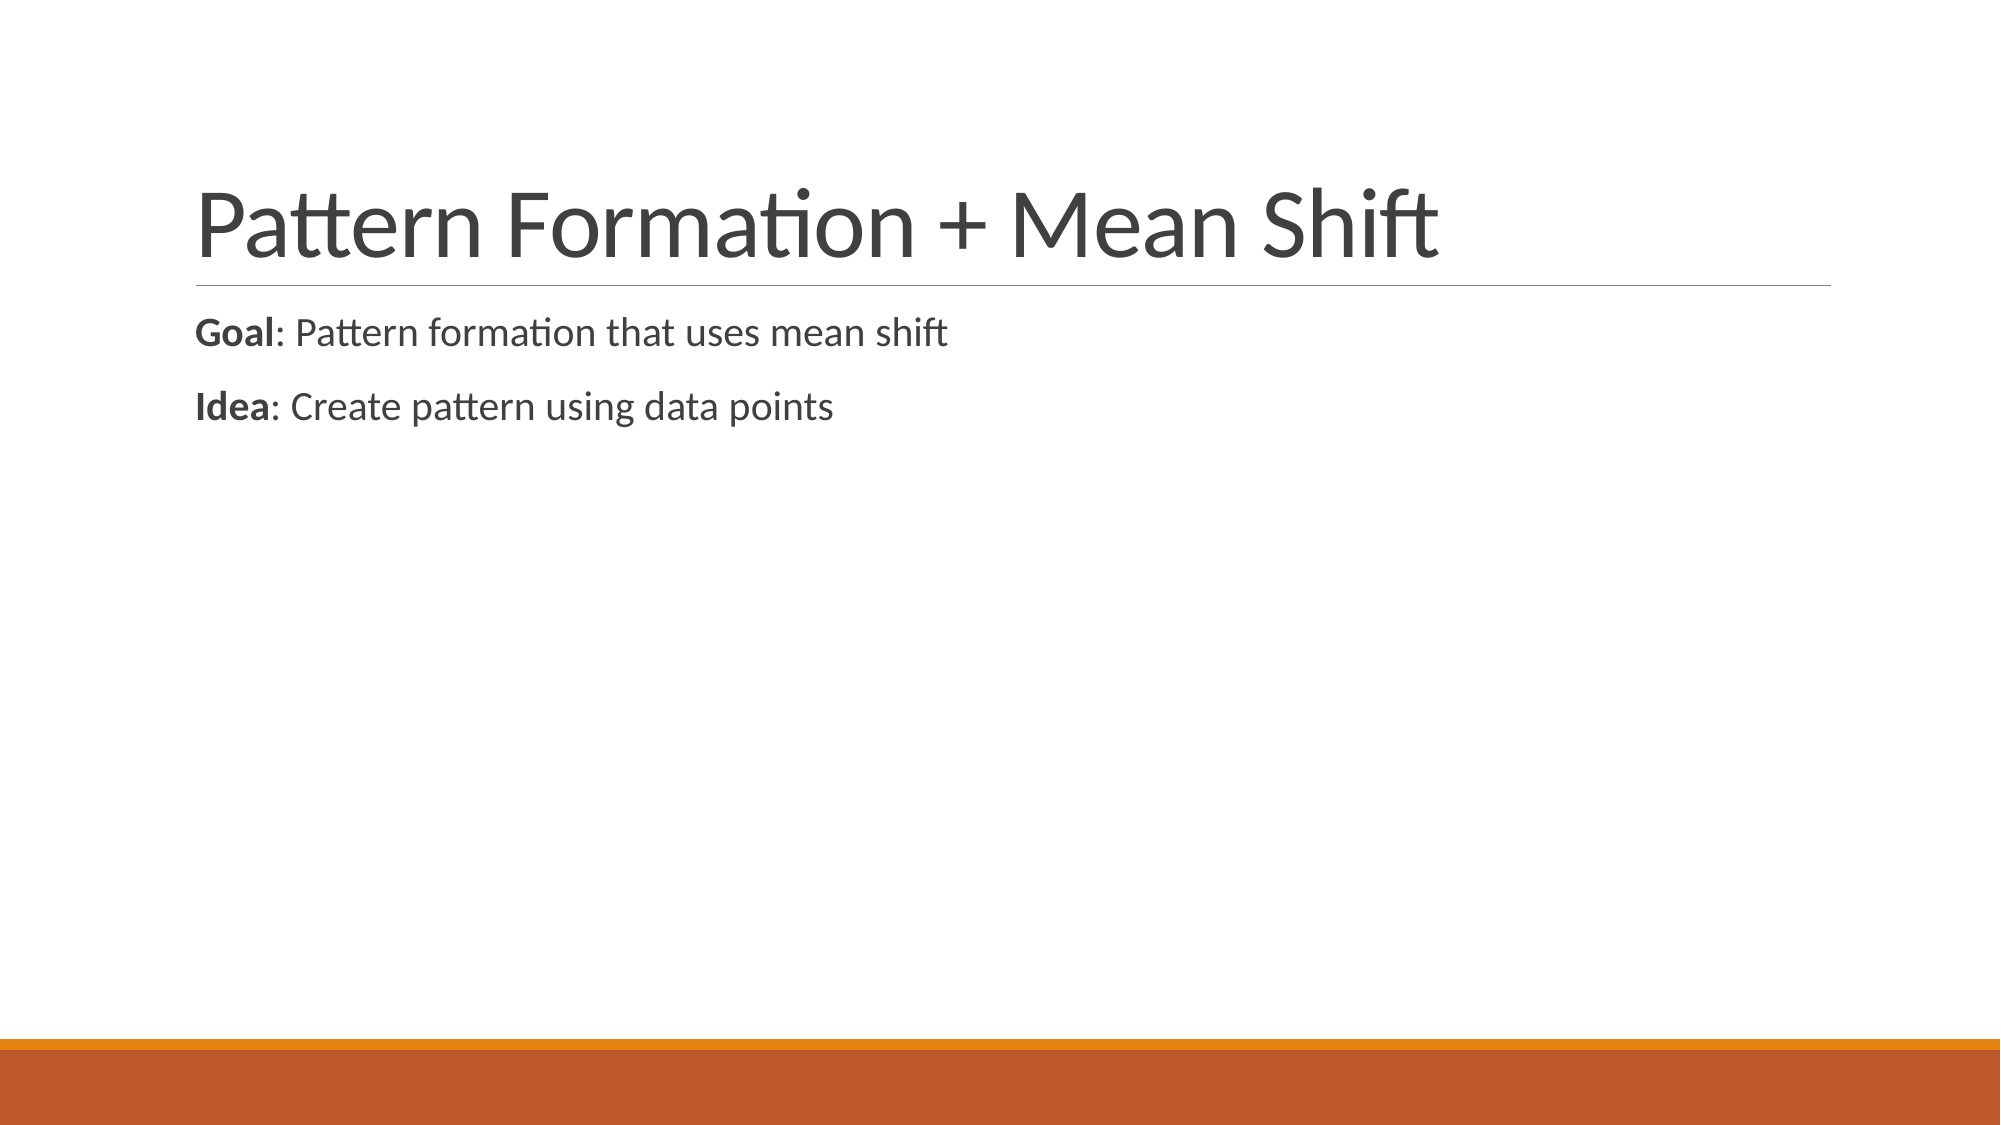

# Pattern Formation + Mean Shift
Goal: Pattern formation that uses mean shift
Idea: Create pattern using data points